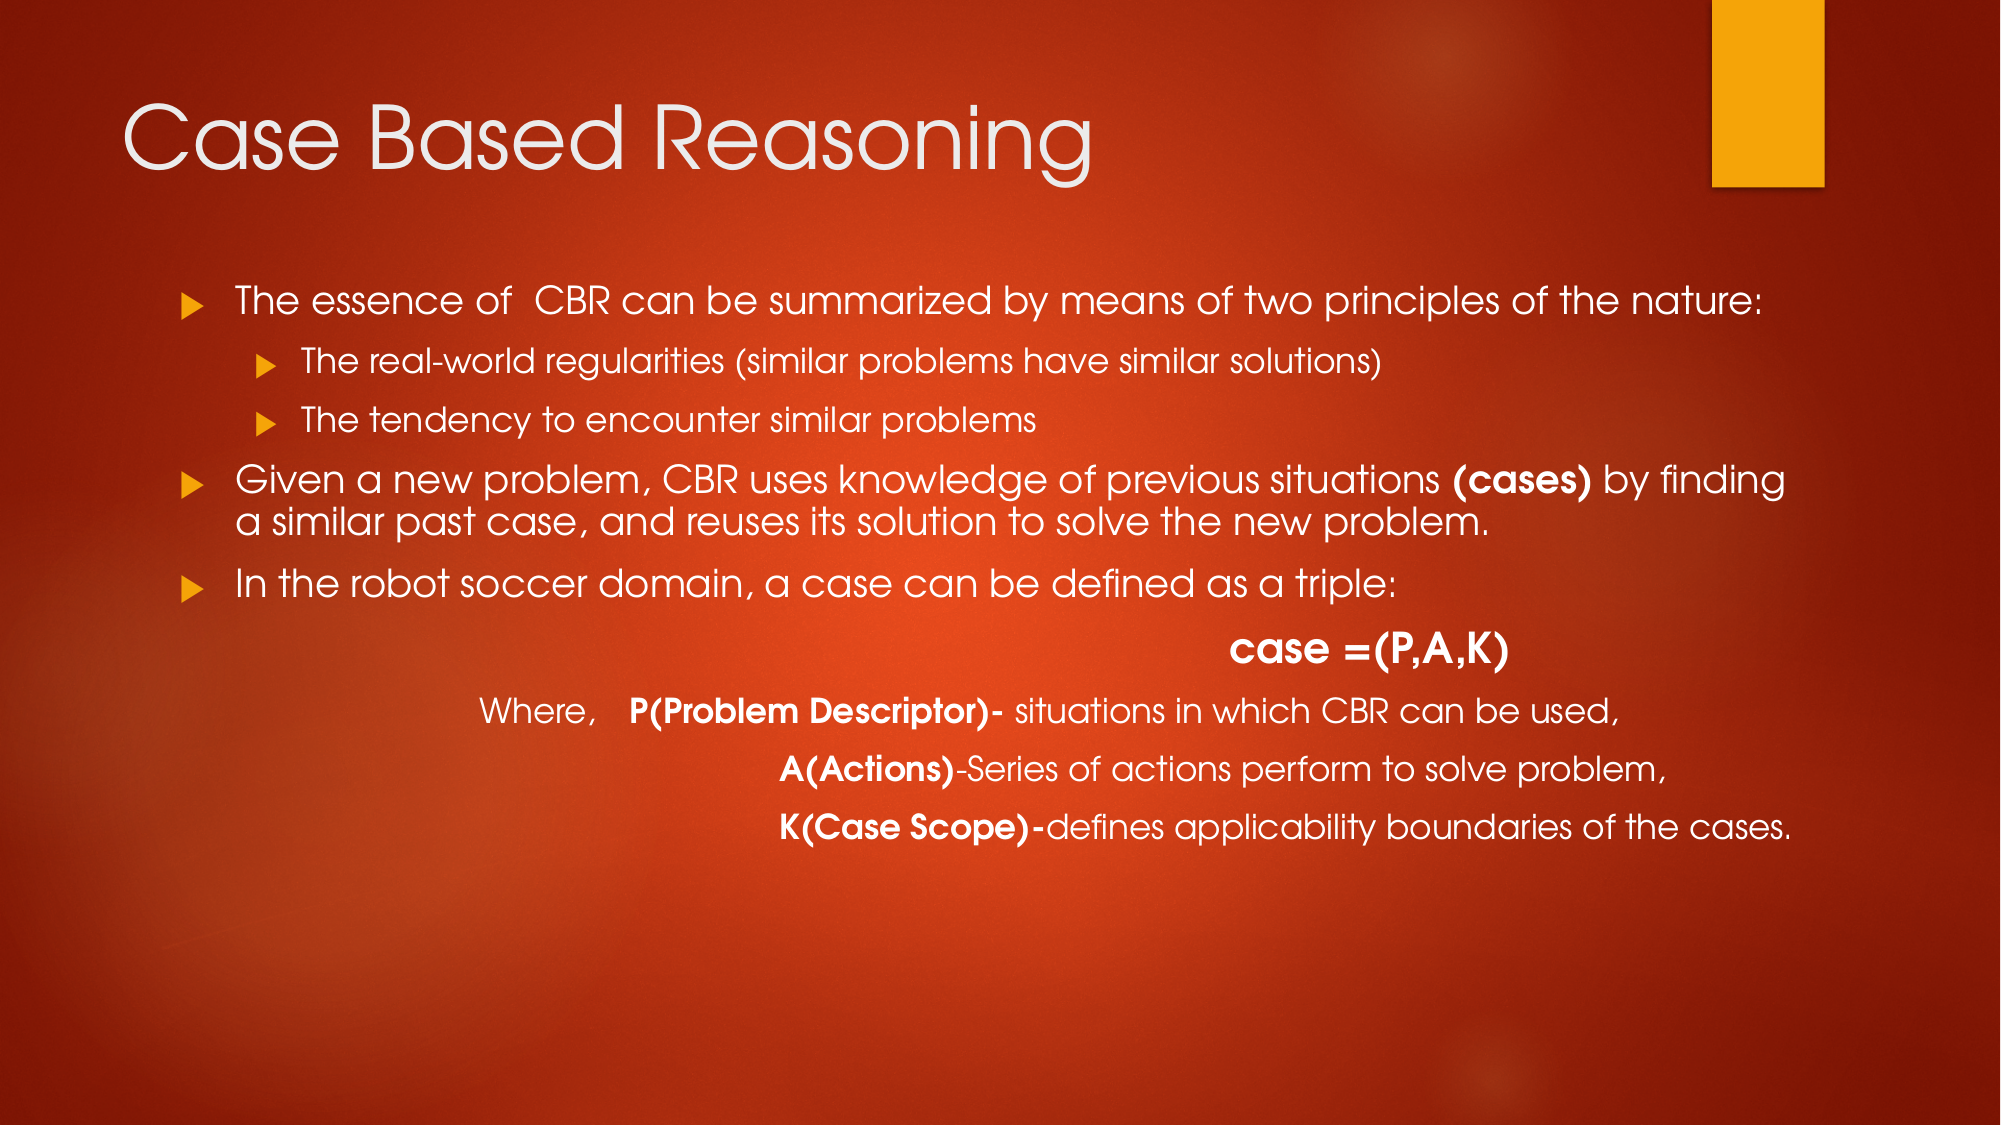

# Case Based Reasoning
The essence of  CBR can be summarized by means of two principles of the nature:
The real-world regularities (similar problems have similar solutions)
The tendency to encounter similar problems
Given a new problem, CBR uses knowledge of previous situations (cases) by ﬁnding a similar past case, and reuses its solution to solve the new problem.
In the robot soccer domain, a case can be deﬁned as a triple:
							case =(P,A,K)
Where, 	P(Problem Descriptor)- situations in which CBR can be used,
		A(Actions)-Series of actions perform to solve problem,
		K(Case Scope)-defines applicability boundaries of the cases.